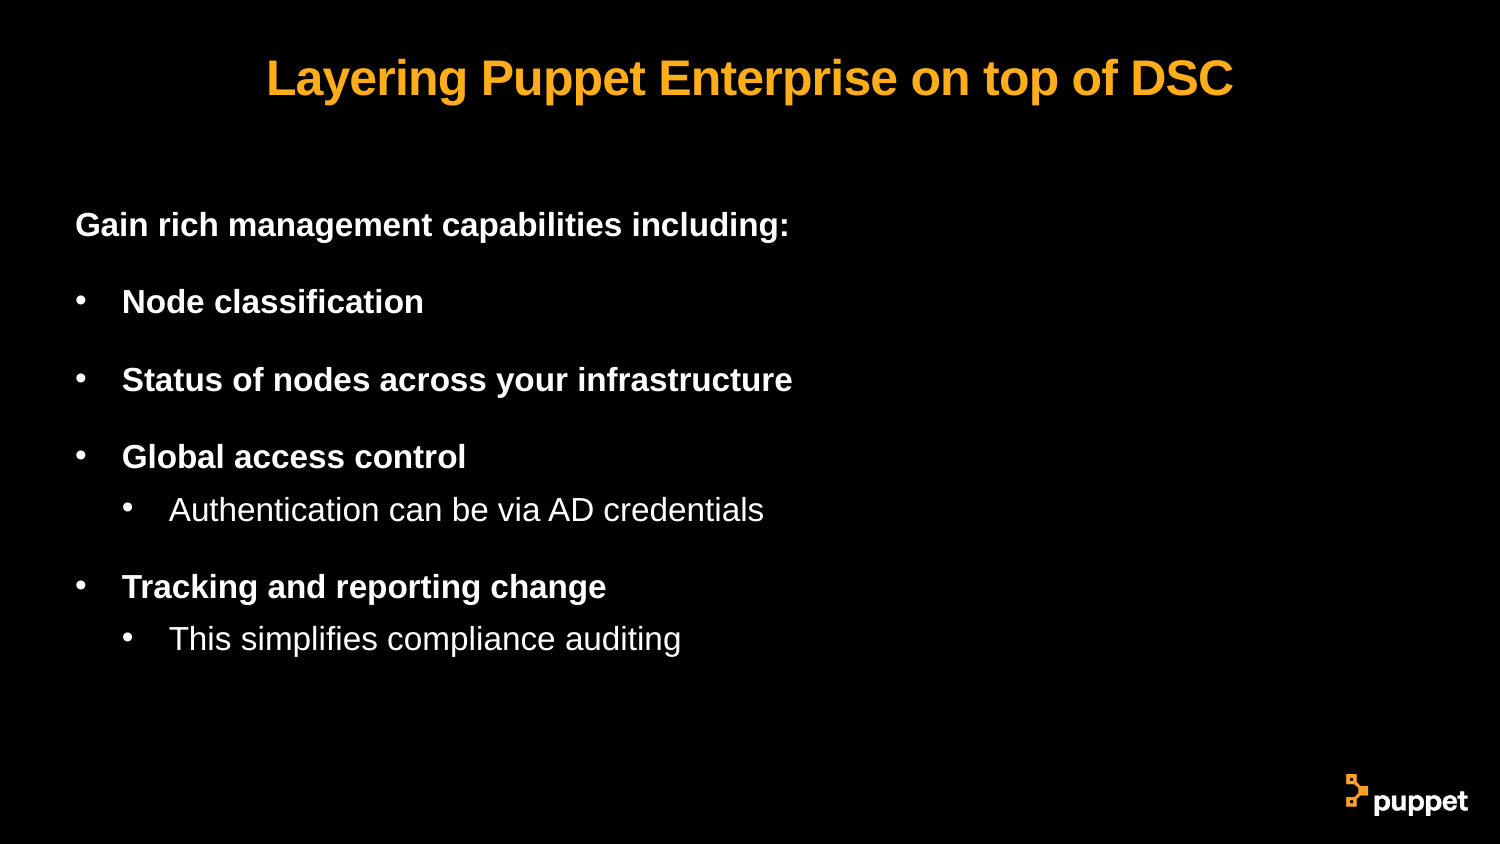

# Layering Puppet Enterprise on top of DSC
Gain rich management capabilities including:
Node classification
Status of nodes across your infrastructure
Global access control
Authentication can be via AD credentials
Tracking and reporting change
This simplifies compliance auditing